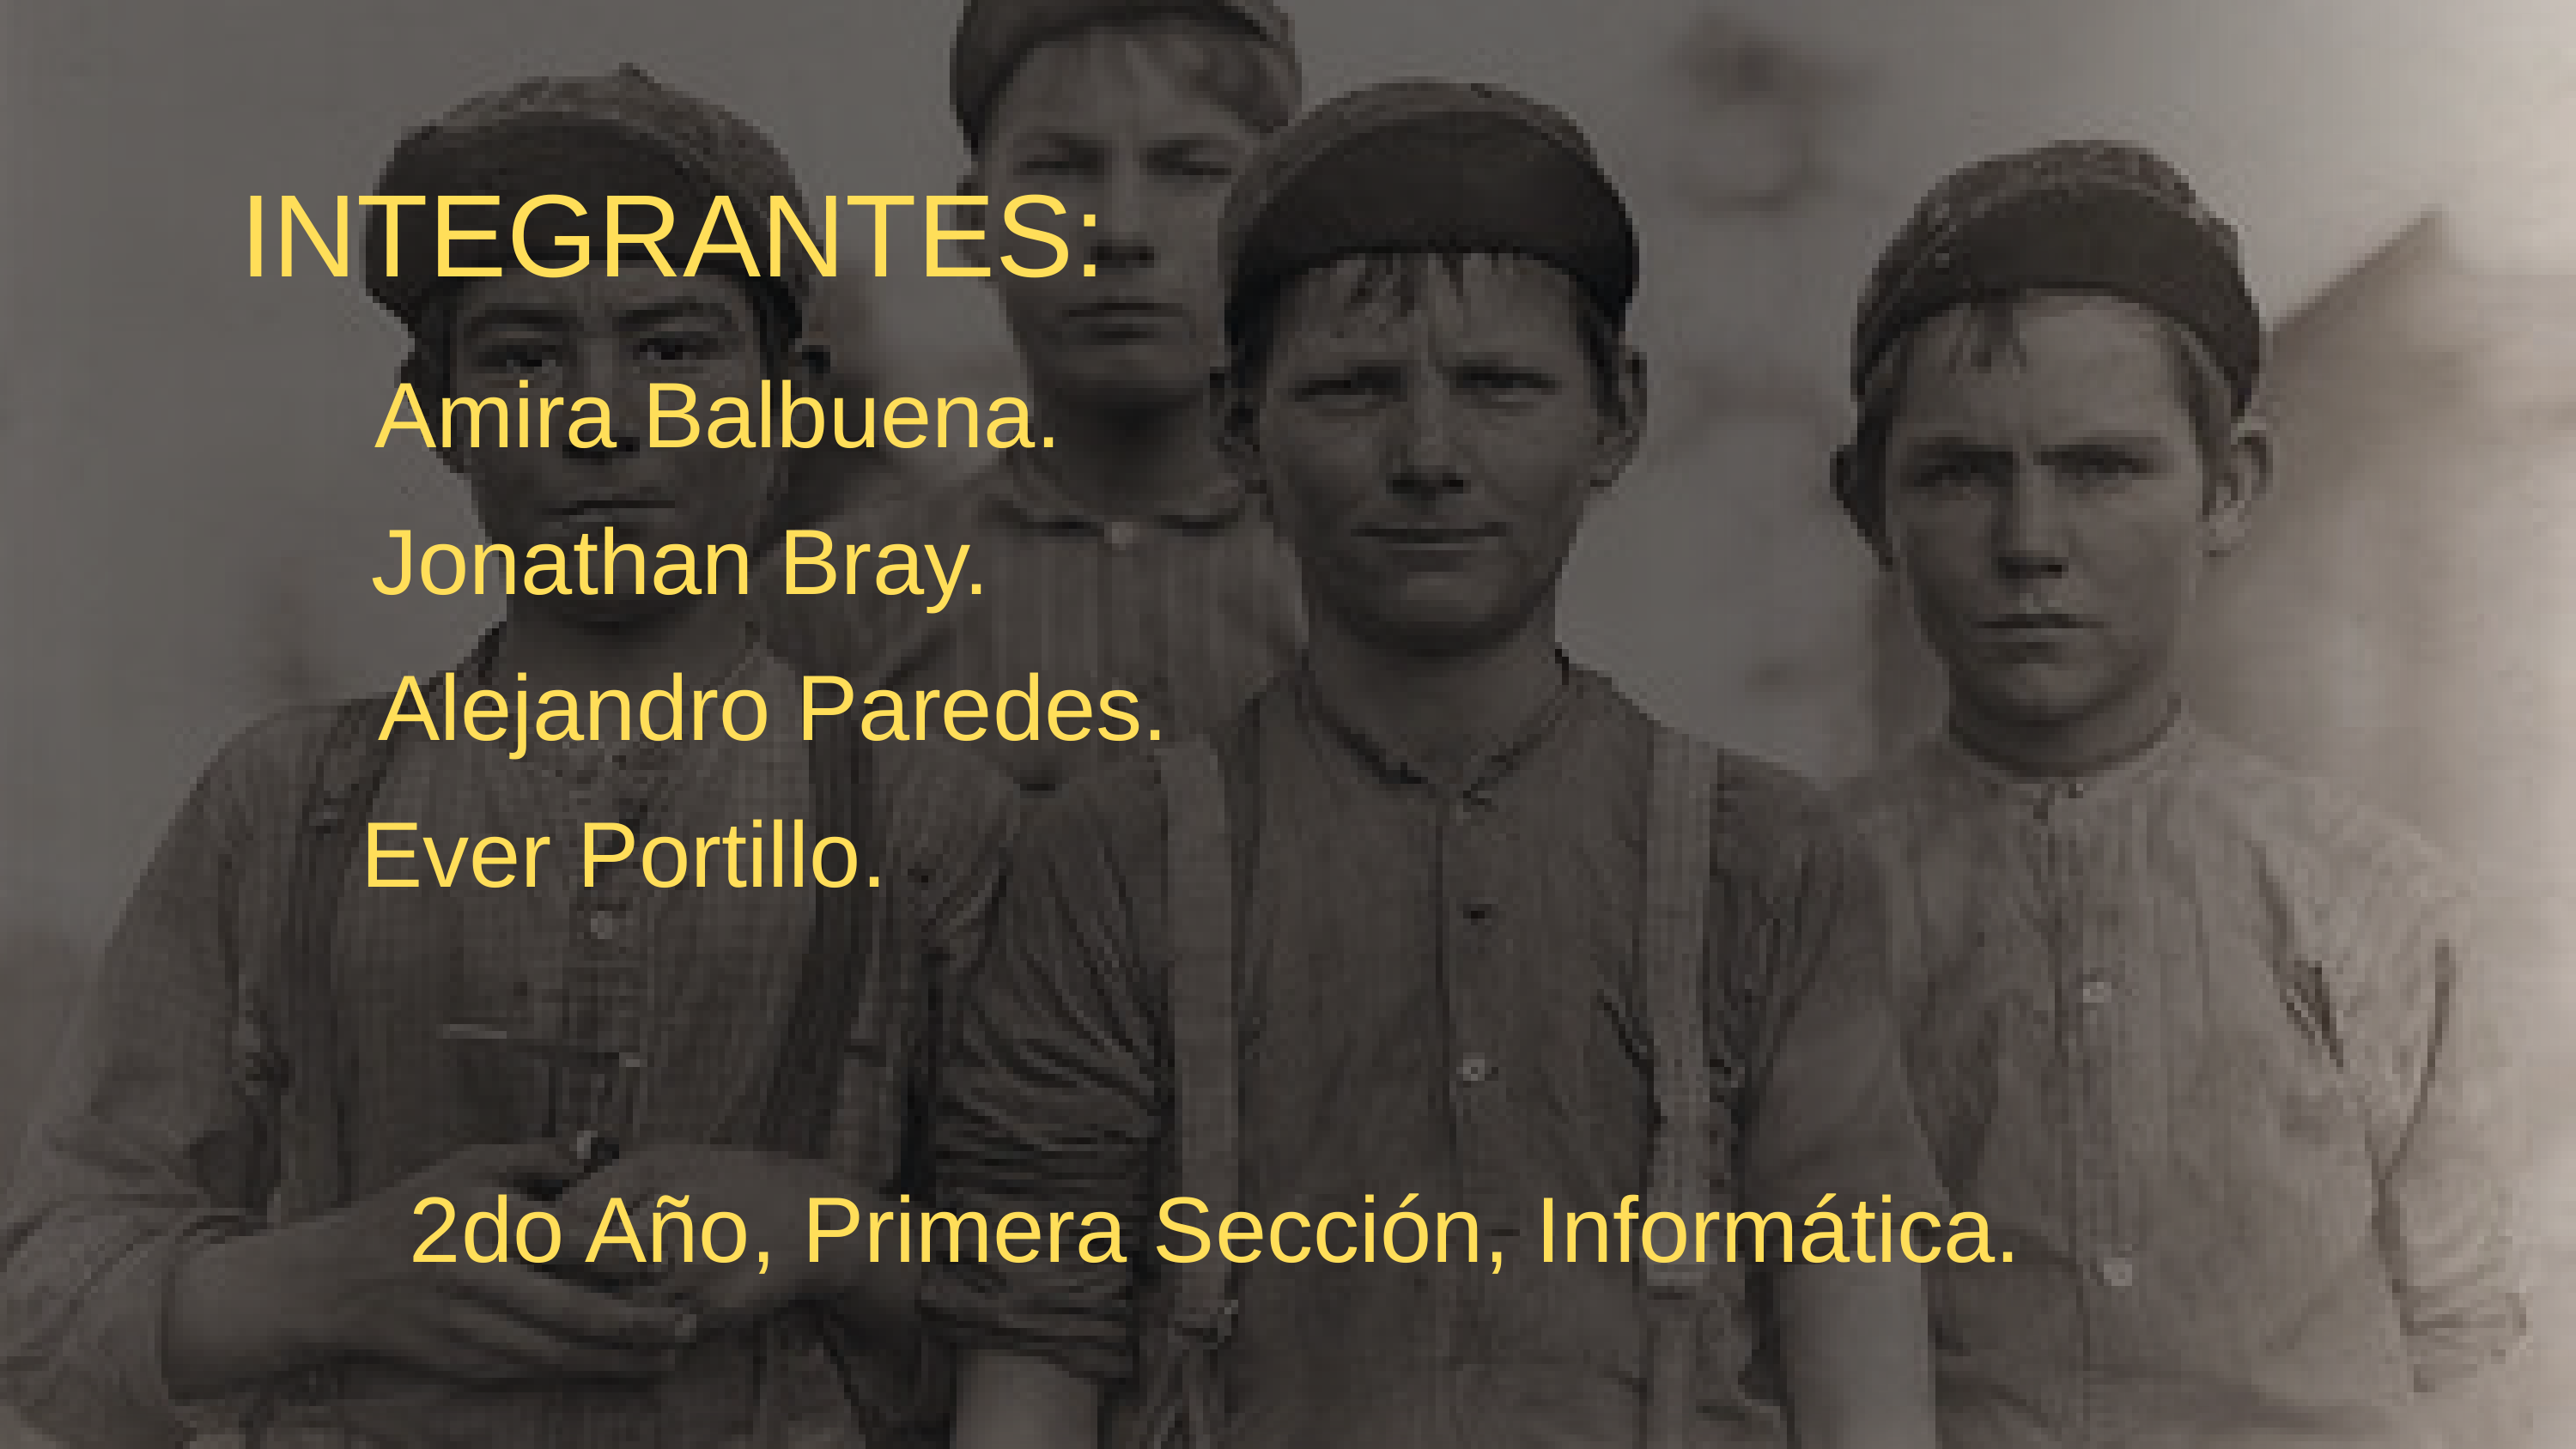

INTEGRANTES:

Amira Balbuena.
Jonathan Bray.
Alejandro Paredes.
Ever Portillo.
2do Año, Primera Sección, Informática.